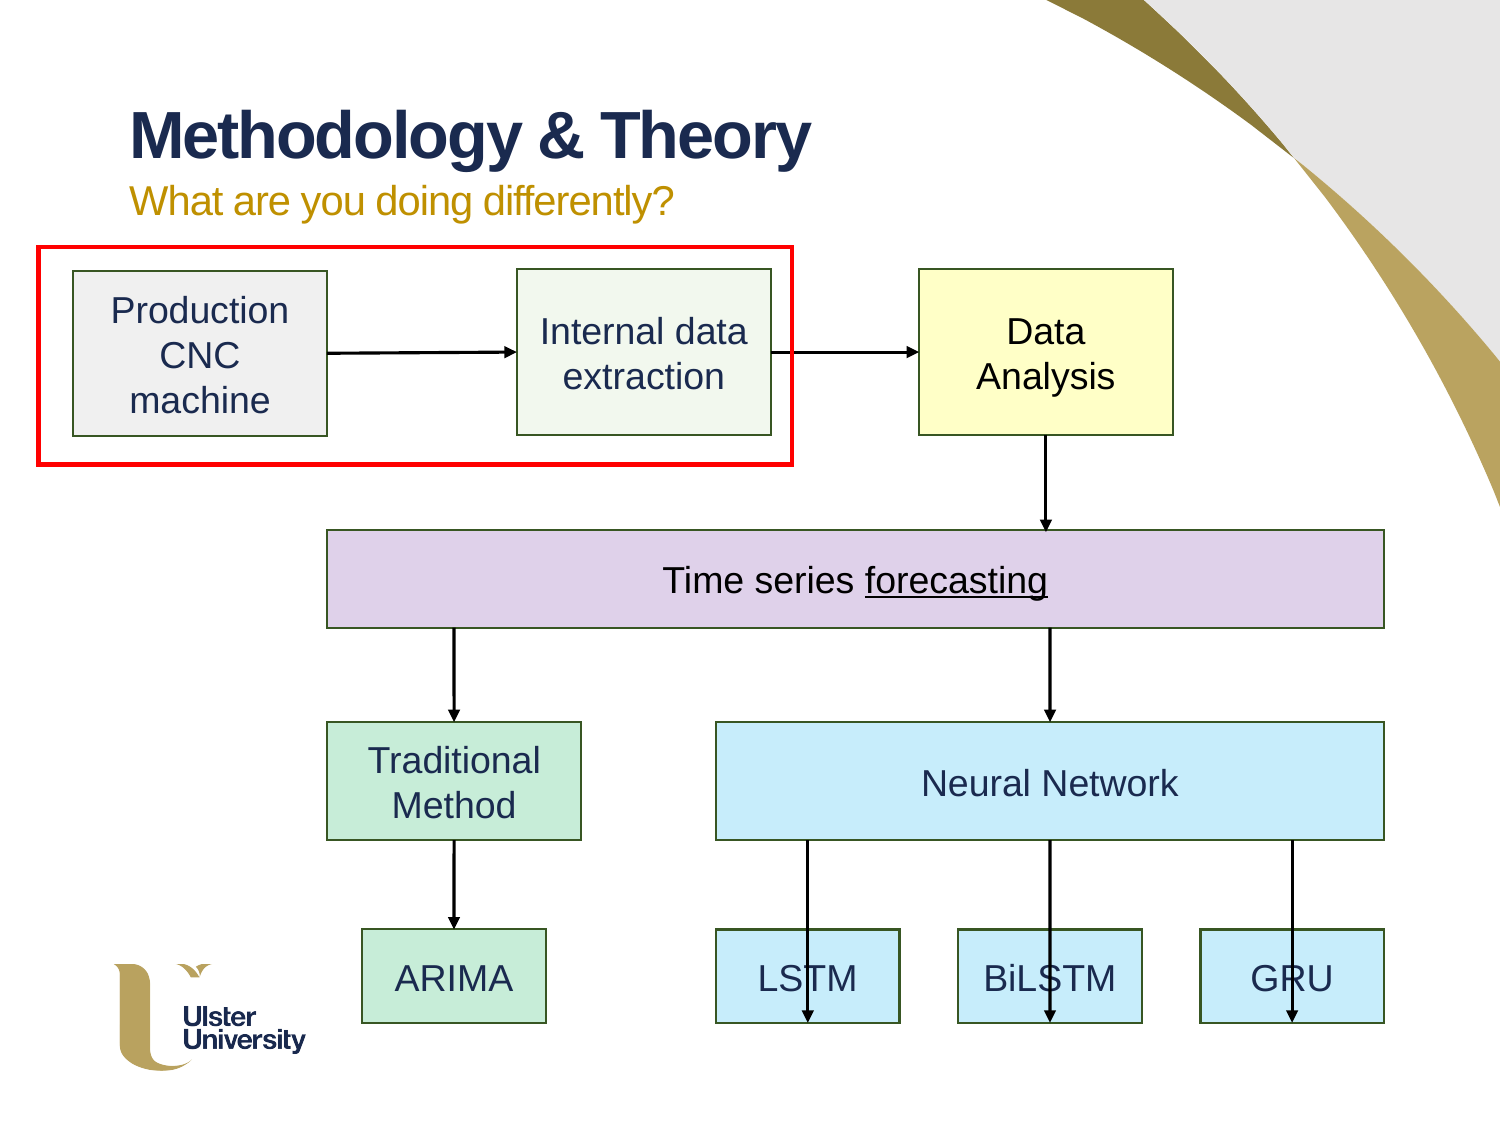

Methodology & Theory

What are you doing differently?

Internal data extraction
Production CNC
machine
Data Analysis
Neural Network
Time series forecasting
Traditional Method
BiLSTM
LSTM
ARIMA
GRU